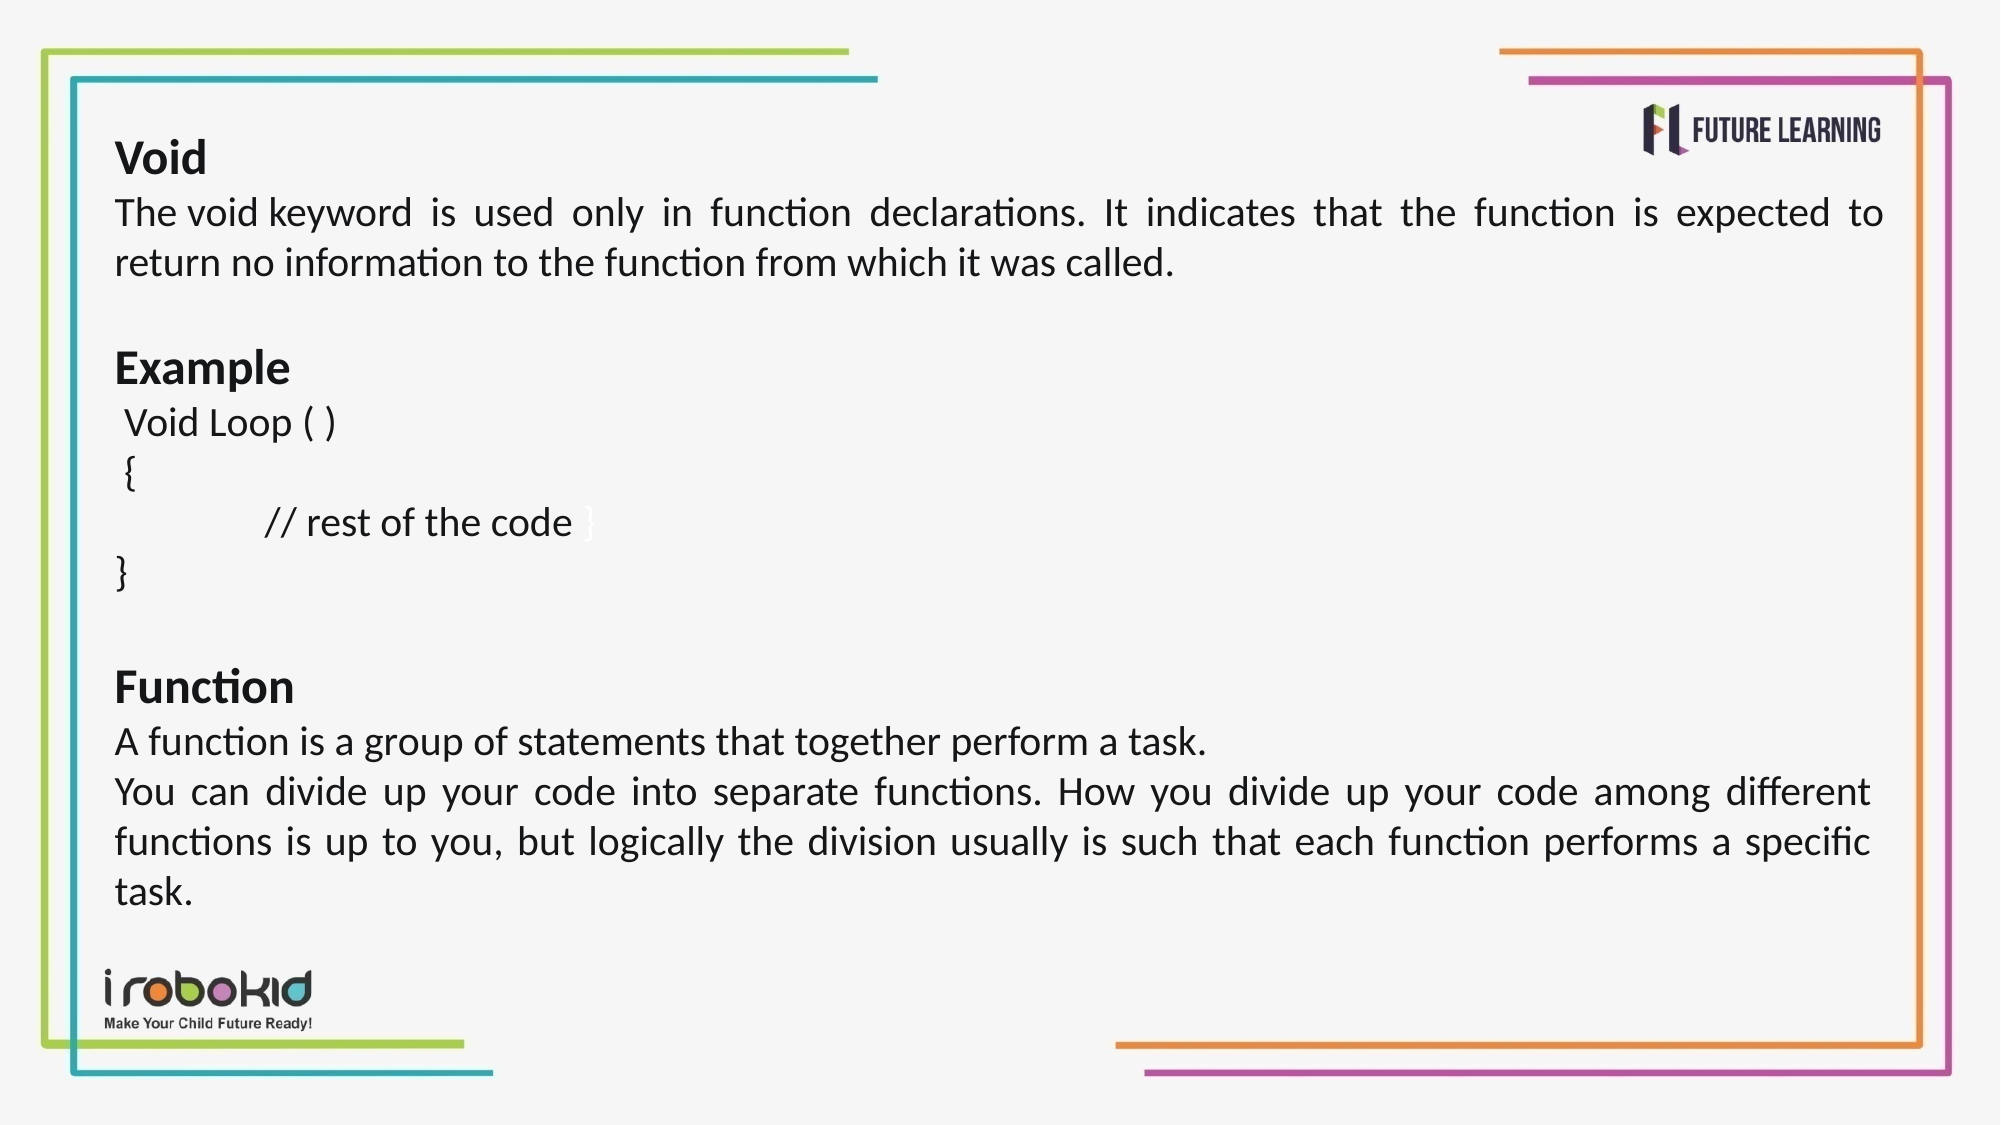

Void
The void keyword is used only in function declarations. It indicates that the function is expected to return no information to the function from which it was called.

Example
 Void Loop ( )
 {
	// rest of the code }
}

Function
A function is a group of statements that together perform a task.
You can divide up your code into separate functions. How you divide up your code among different functions is up to you, but logically the division usually is such that each function performs a specific task.